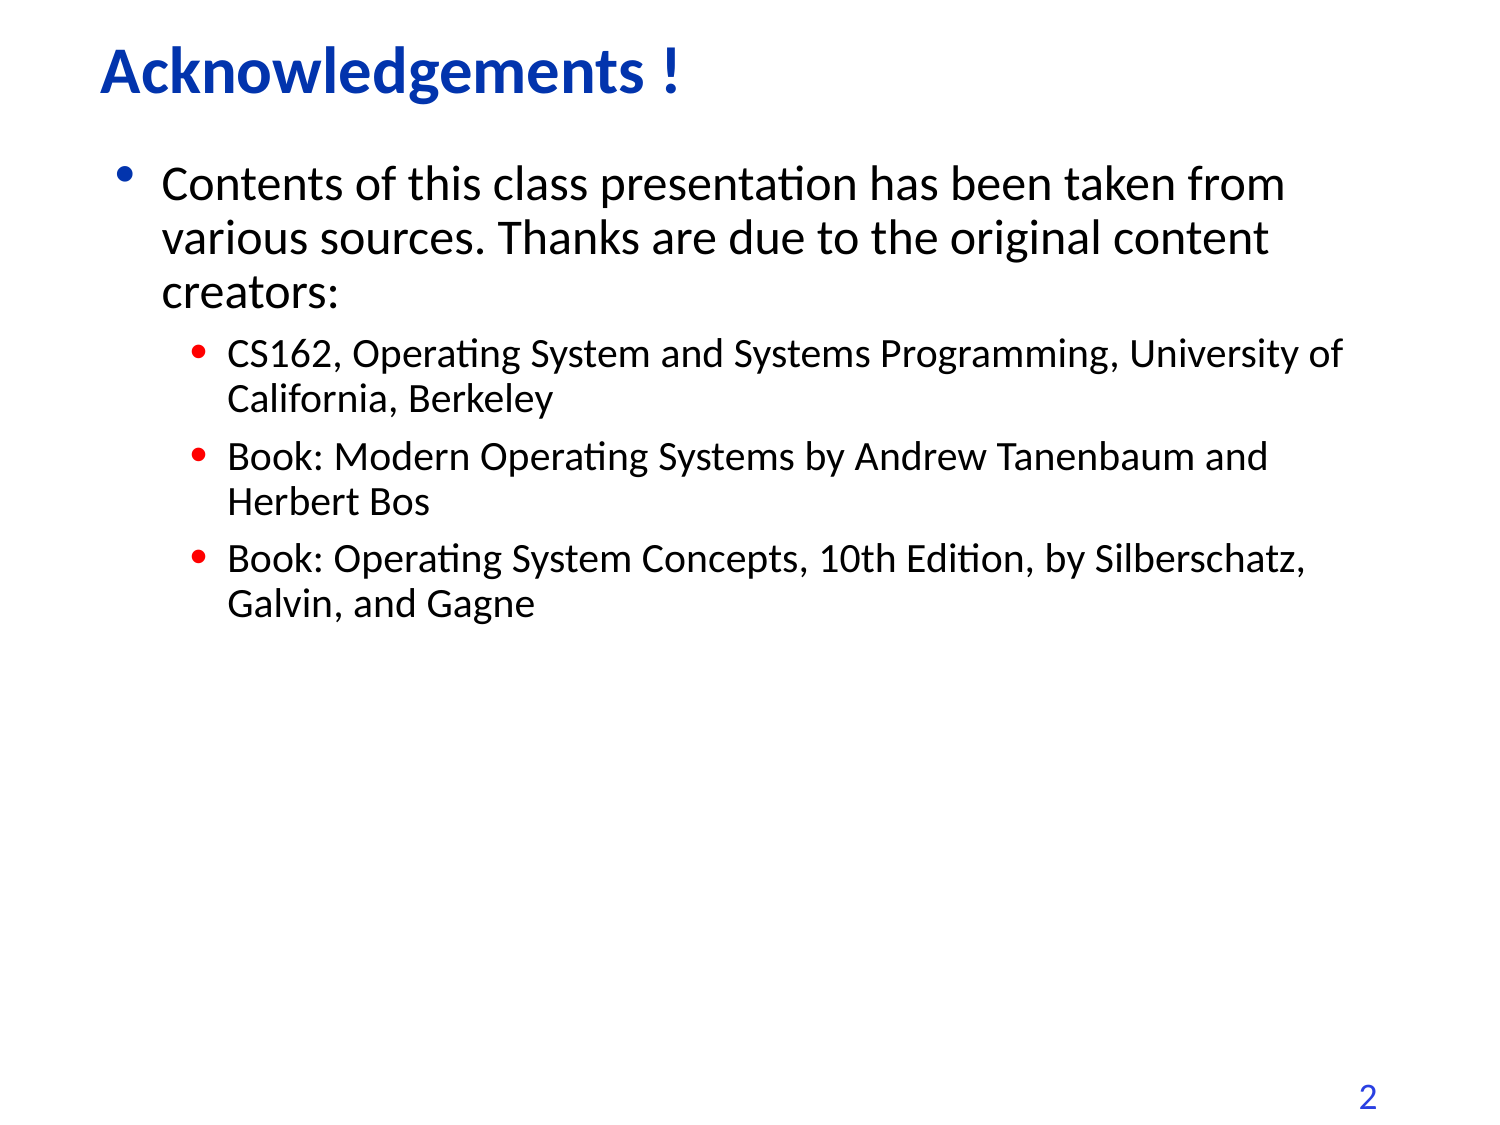

# Acknowledgements !
Contents of this class presentation has been taken from various sources. Thanks are due to the original content creators:
CS162, Operating System and Systems Programming, University of California, Berkeley
Book: Modern Operating Systems by Andrew Tanenbaum and Herbert Bos
Book: Operating System Concepts, 10th Edition, by Silberschatz, Galvin, and Gagne